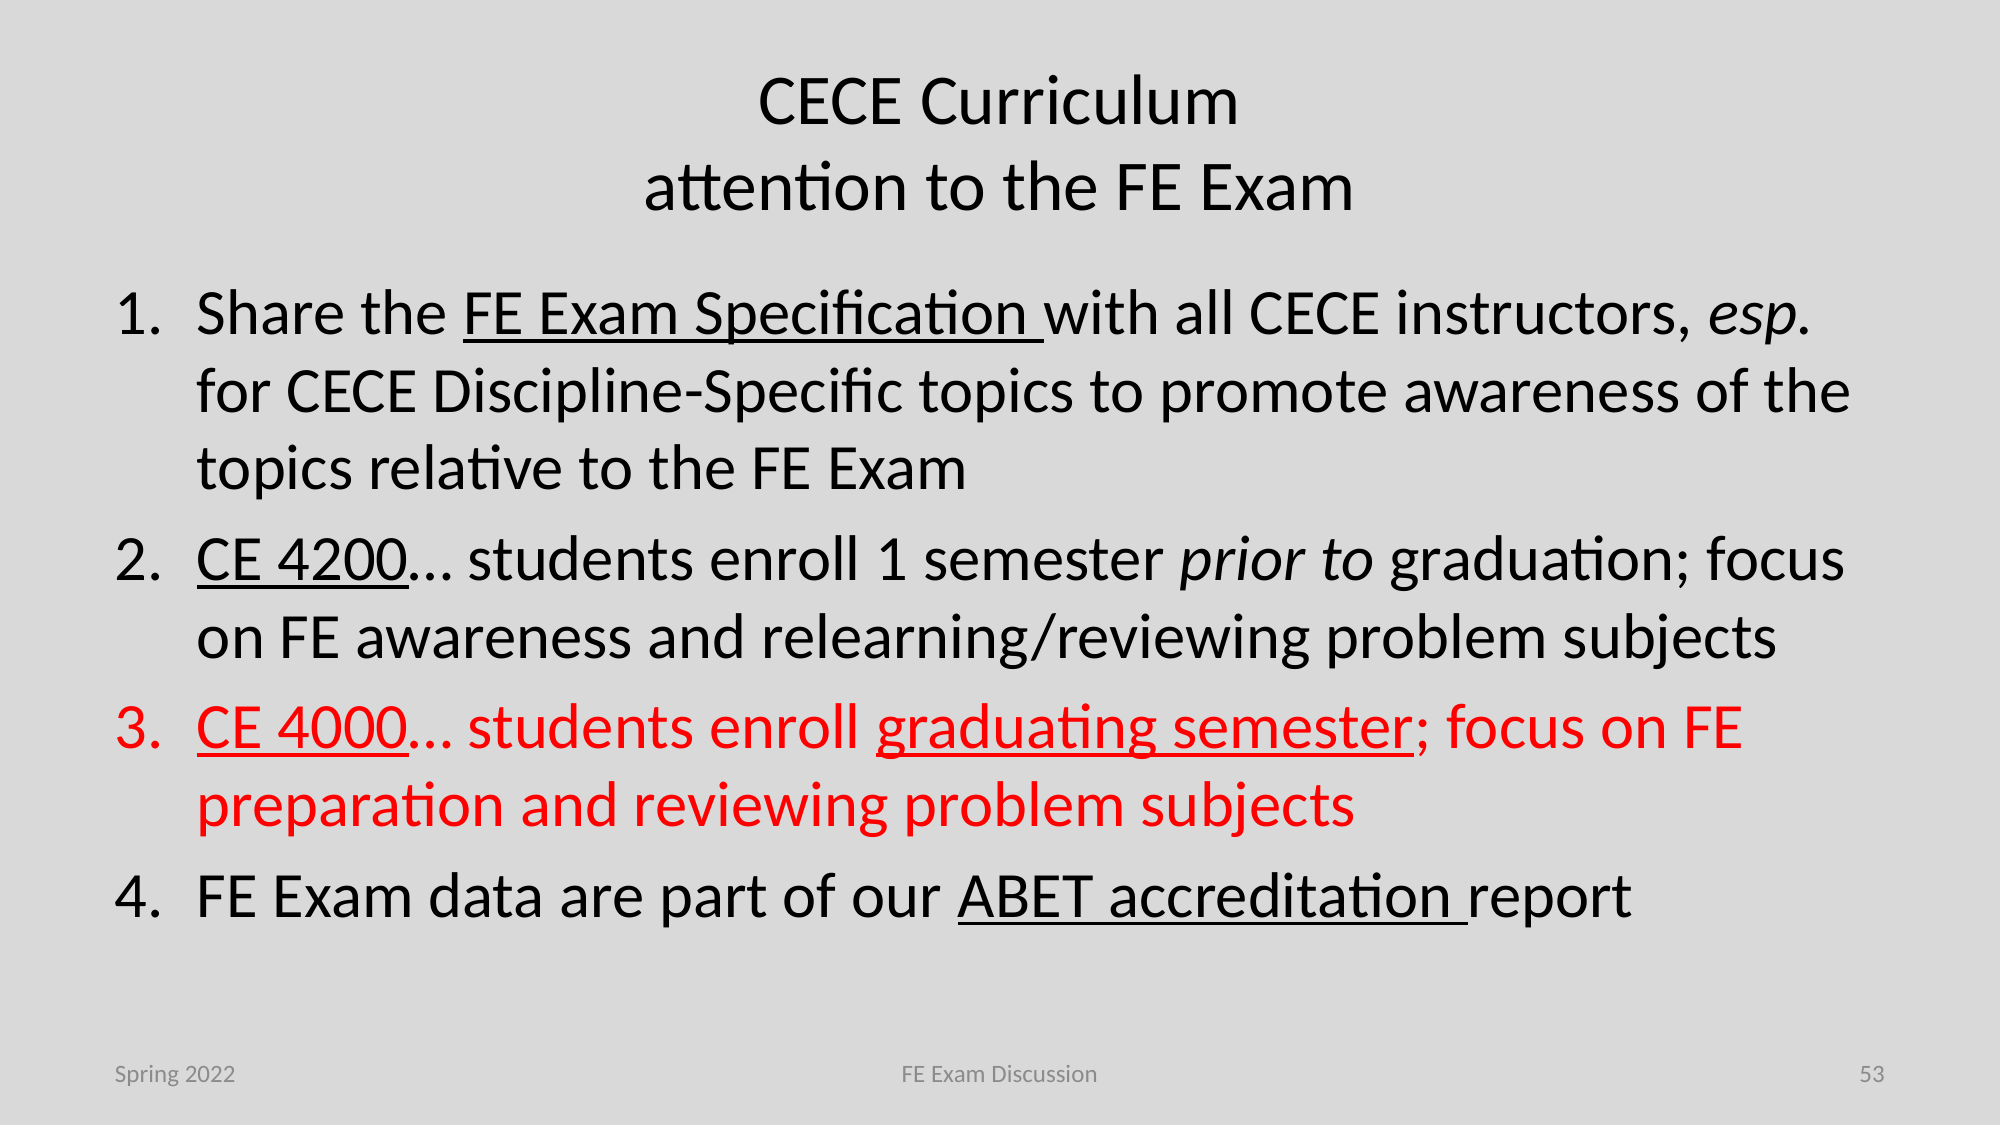

# CECE Curriculum attention to the FE Exam
Share the FE Exam Specification with all CECE instructors, esp. for CECE Discipline-Specific topics to promote awareness of the topics relative to the FE Exam
CE 4200… students enroll 1 semester prior to graduation; focus on FE awareness and relearning/reviewing problem subjects
CE 4000… students enroll graduating semester; focus on FE preparation and reviewing problem subjects
FE Exam data are part of our ABET accreditation report
Spring 2022
FE Exam Discussion
53